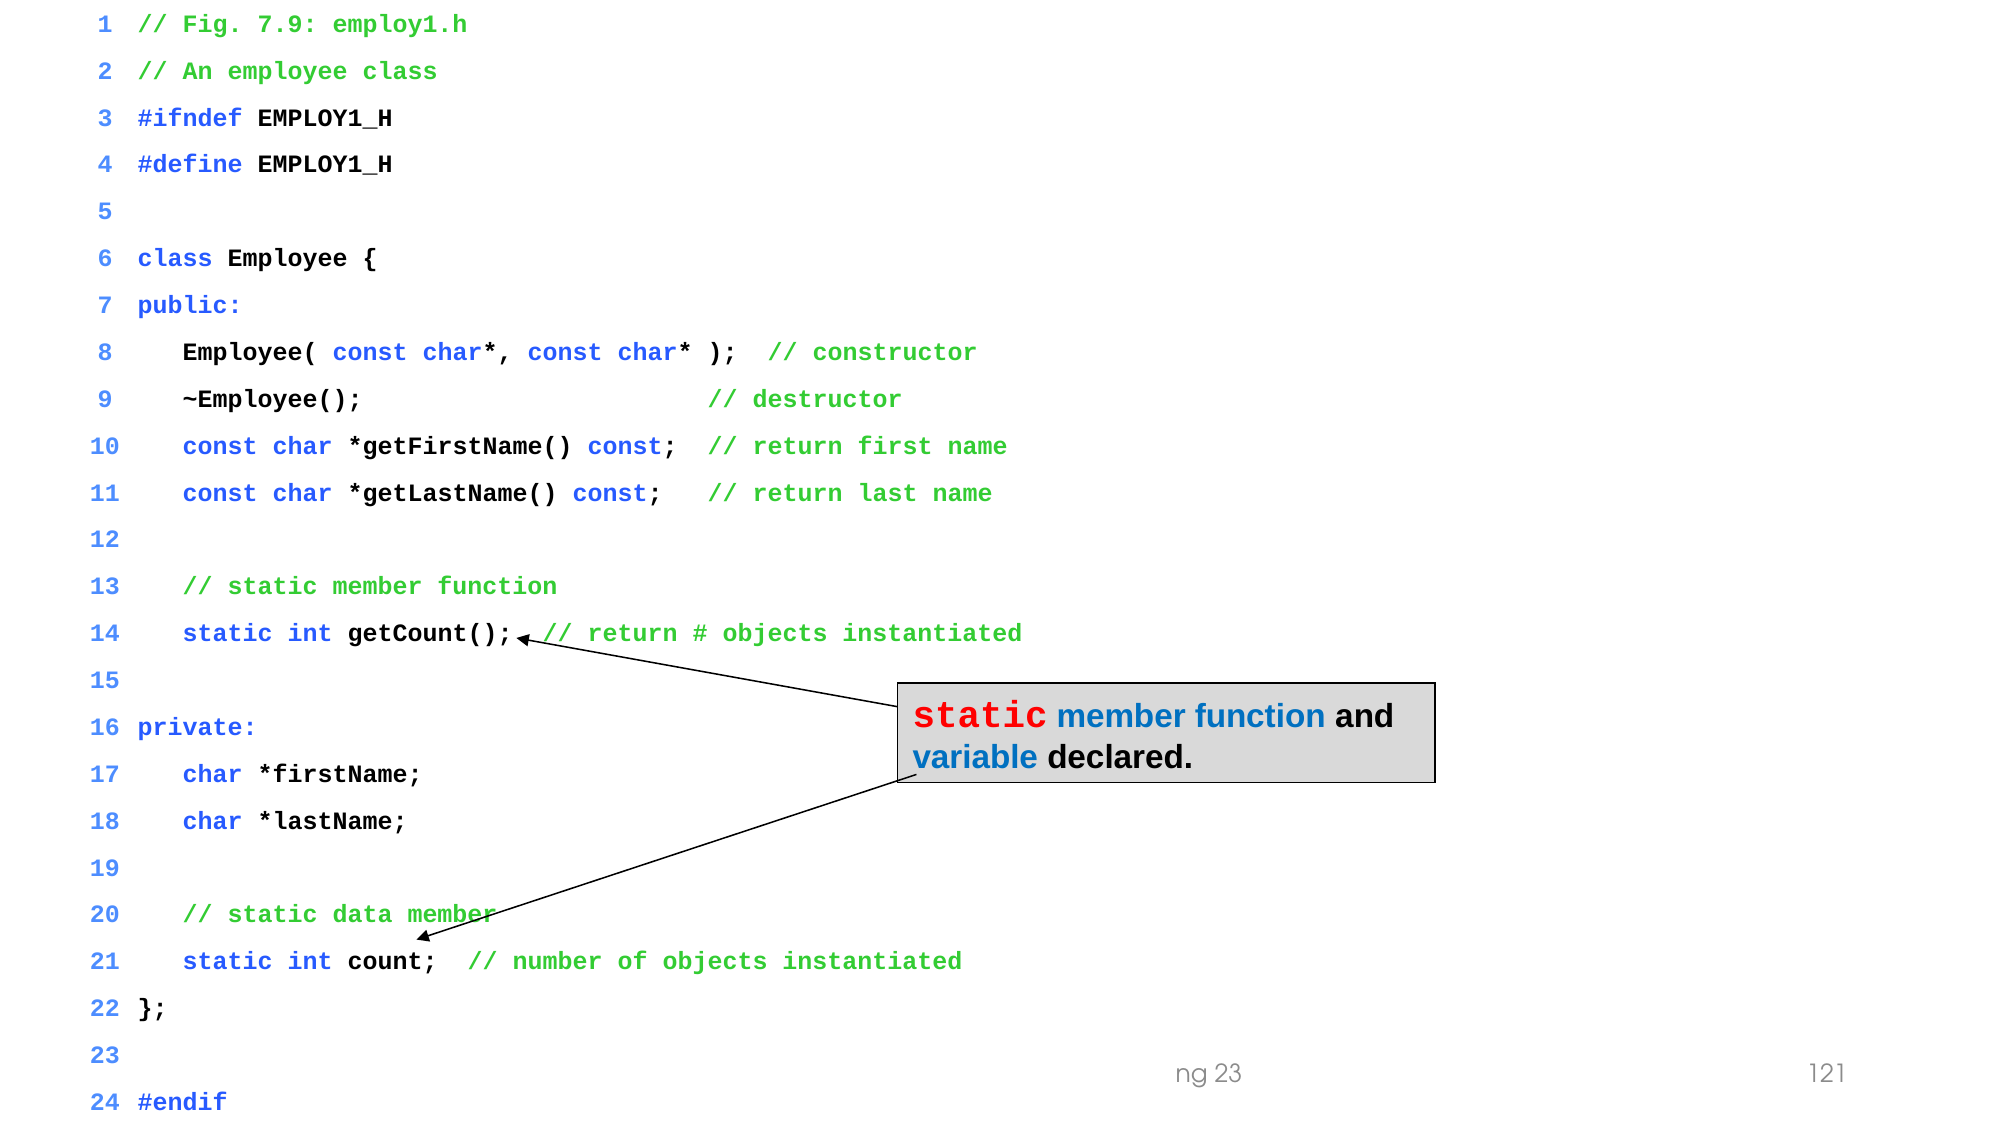

1	// Fig. 7.9: employ1.h

	2	// An employee class

	3	#ifndef EMPLOY1_H

	4	#define EMPLOY1_H

	5

	6	class Employee {

	7	public:

	8	   Employee( const char*, const char* );  // constructor

	9	   ~Employee();                       // destructor

	10	   const char *getFirstName() const;  // return first name

	11	   const char *getLastName() const;   // return last name

	12

	13	   // static member function

	14	   static int getCount();  // return # objects instantiated

	15

	16	private:

	17	   char *firstName;

	18	   char *lastName;

	19

	20	   // static data member

	21	   static int count;  // number of objects instantiated

	22	};

	23

	24	#endif

static member function and variable declared.

Object Oriented Programming-Spring 23
121